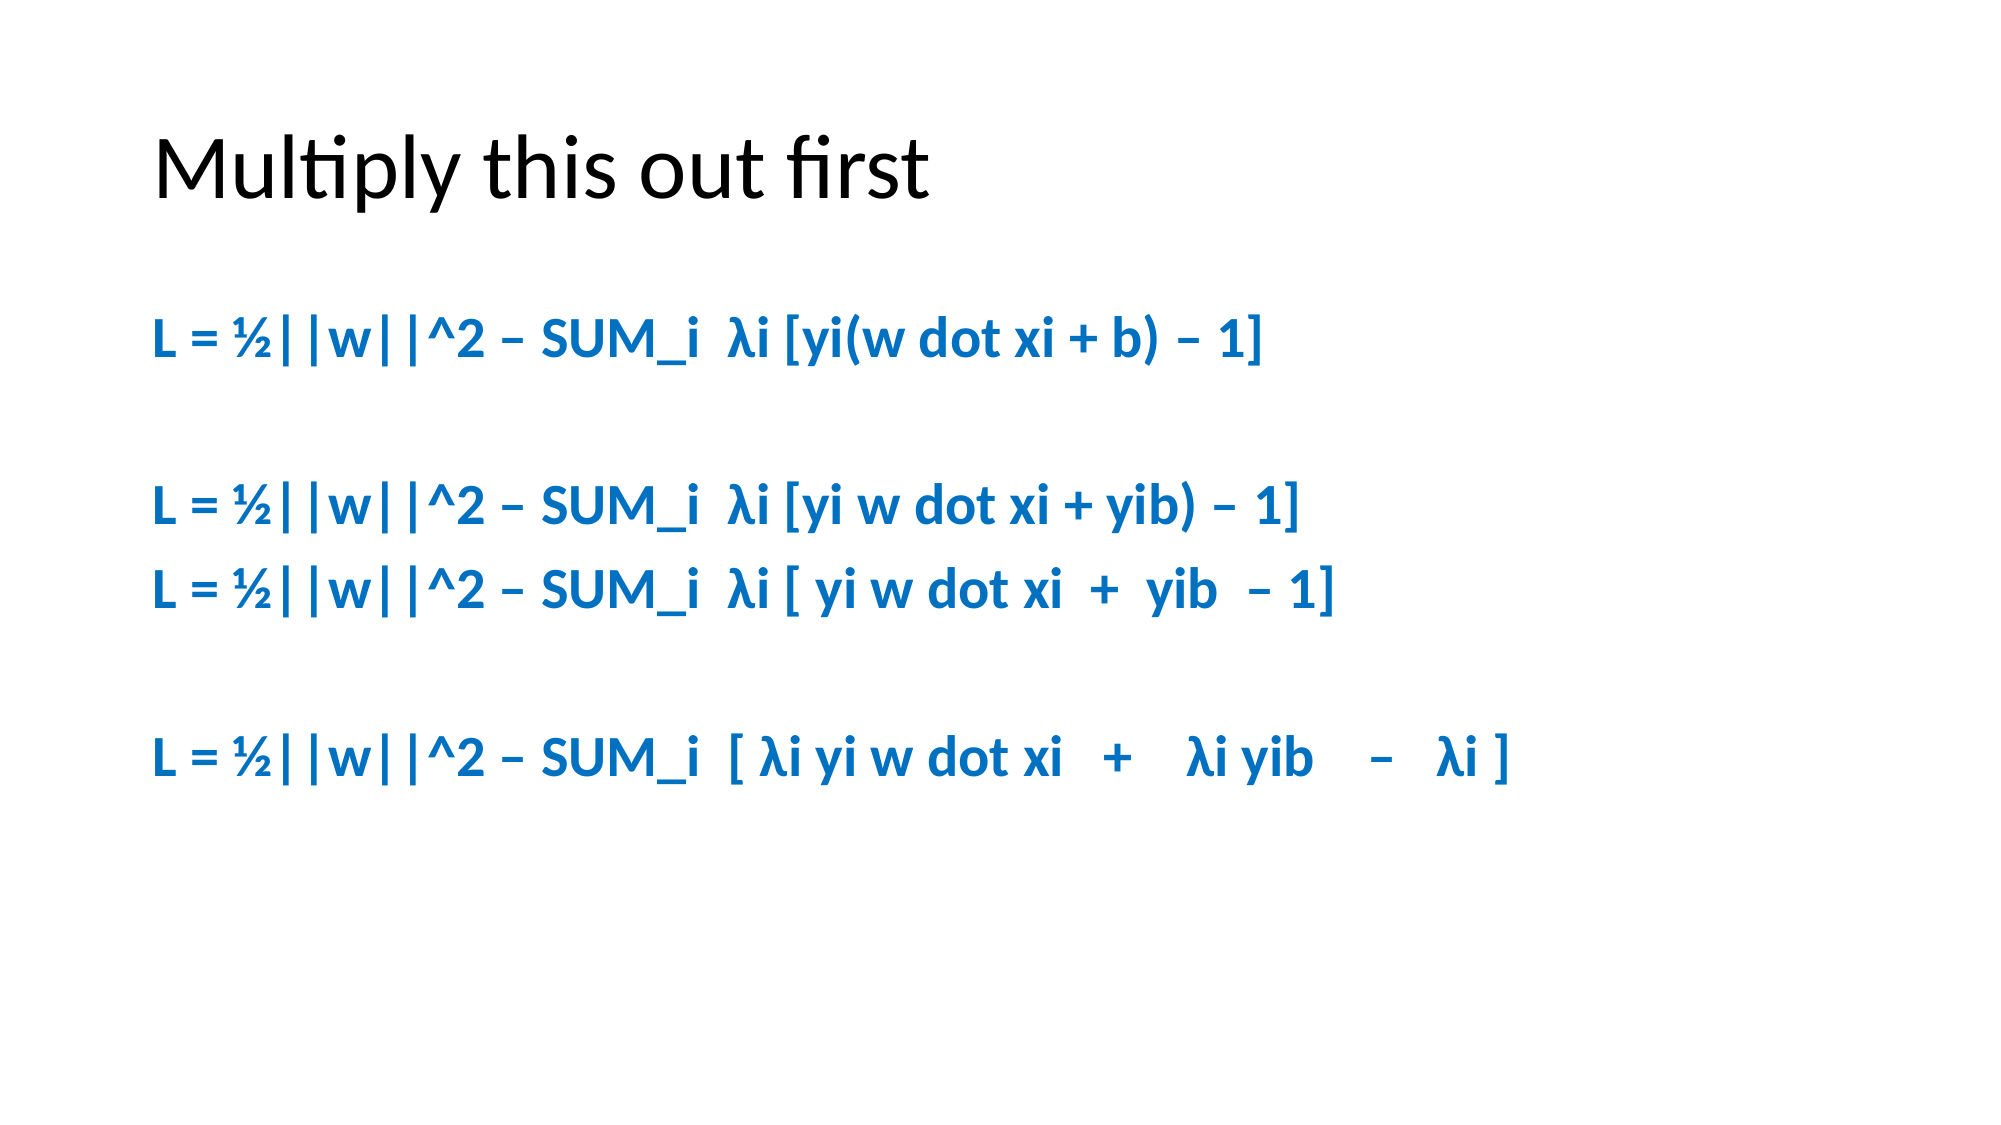

# Multiply this out first
L = ½||w||^2 – SUM_i  λi [yi(w dot xi + b) – 1]

L = ½||w||^2 – SUM_i  λi [yi w dot xi + yib) – 1]
L = ½||w||^2 – SUM_i  λi [ yi w dot xi  +  yib  – 1]

L = ½||w||^2 – SUM_i  [ λi yi w dot xi   +    λi yib    –   λi ]